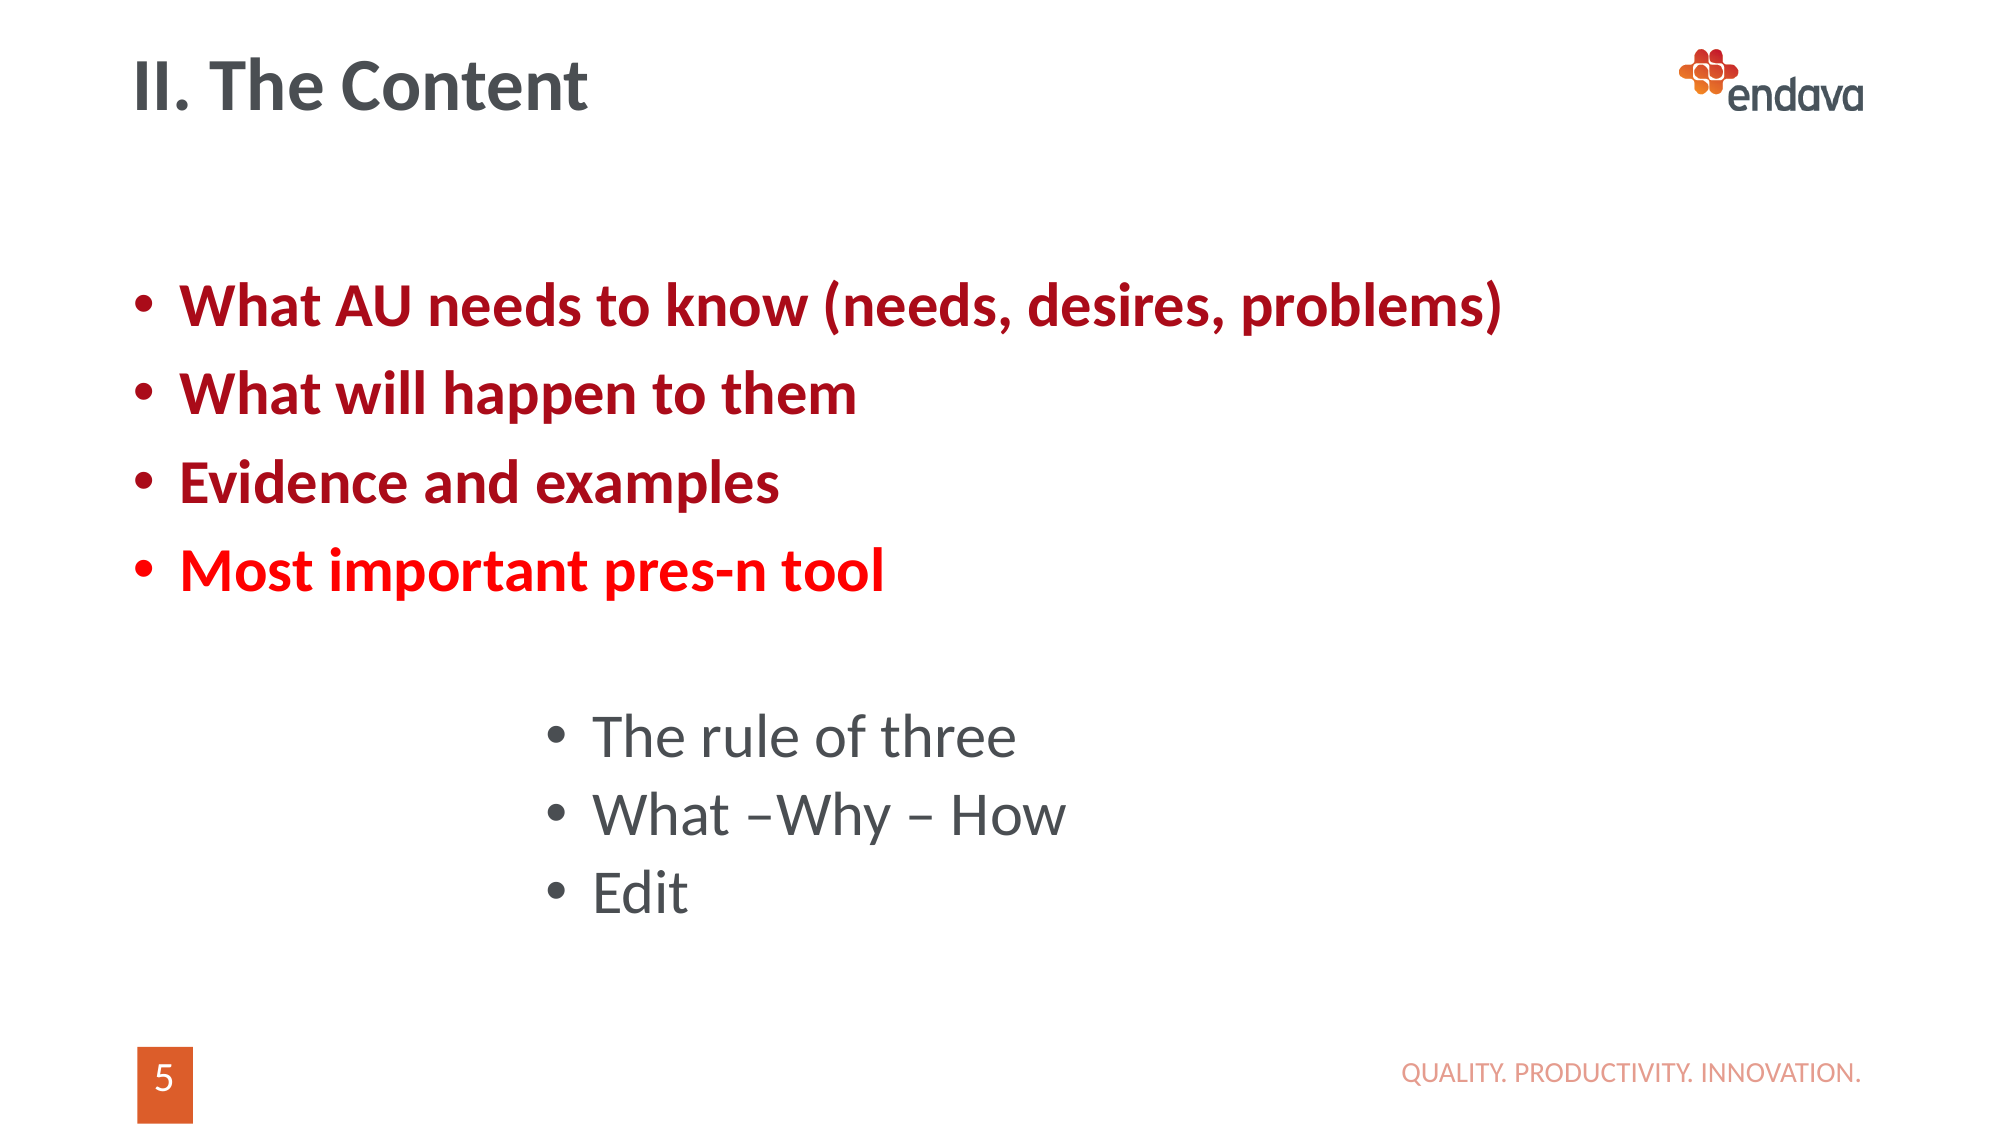

# II. The Content
What AU needs to know (needs, desires, problems)
What will happen to them
Evidence and examples
Most important pres-n tool

The rule of three
What –Why – How
Edit
QUALITY. PRODUCTIVITY. INNOVATION.